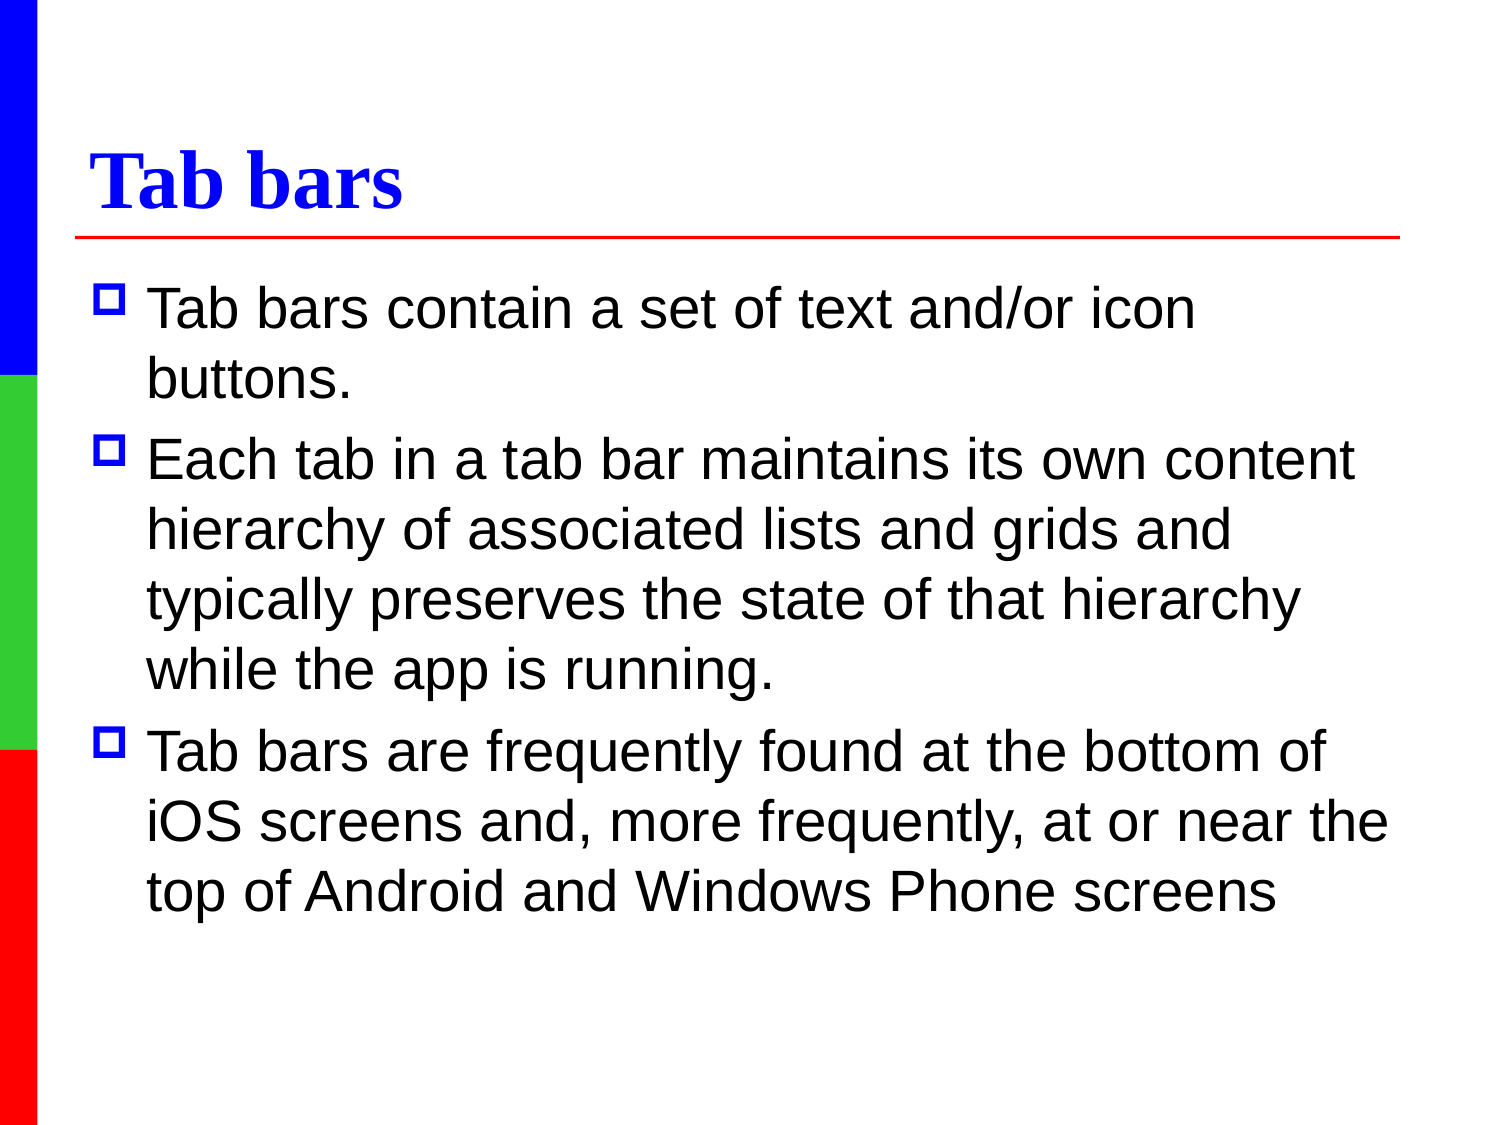

# Tab bars
Tab bars contain a set of text and/or icon buttons.
Each tab in a tab bar maintains its own content hierarchy of associated lists and grids and typically preserves the state of that hierarchy while the app is running.
Tab bars are frequently found at the bottom of iOS screens and, more frequently, at or near the top of Android and Windows Phone screens